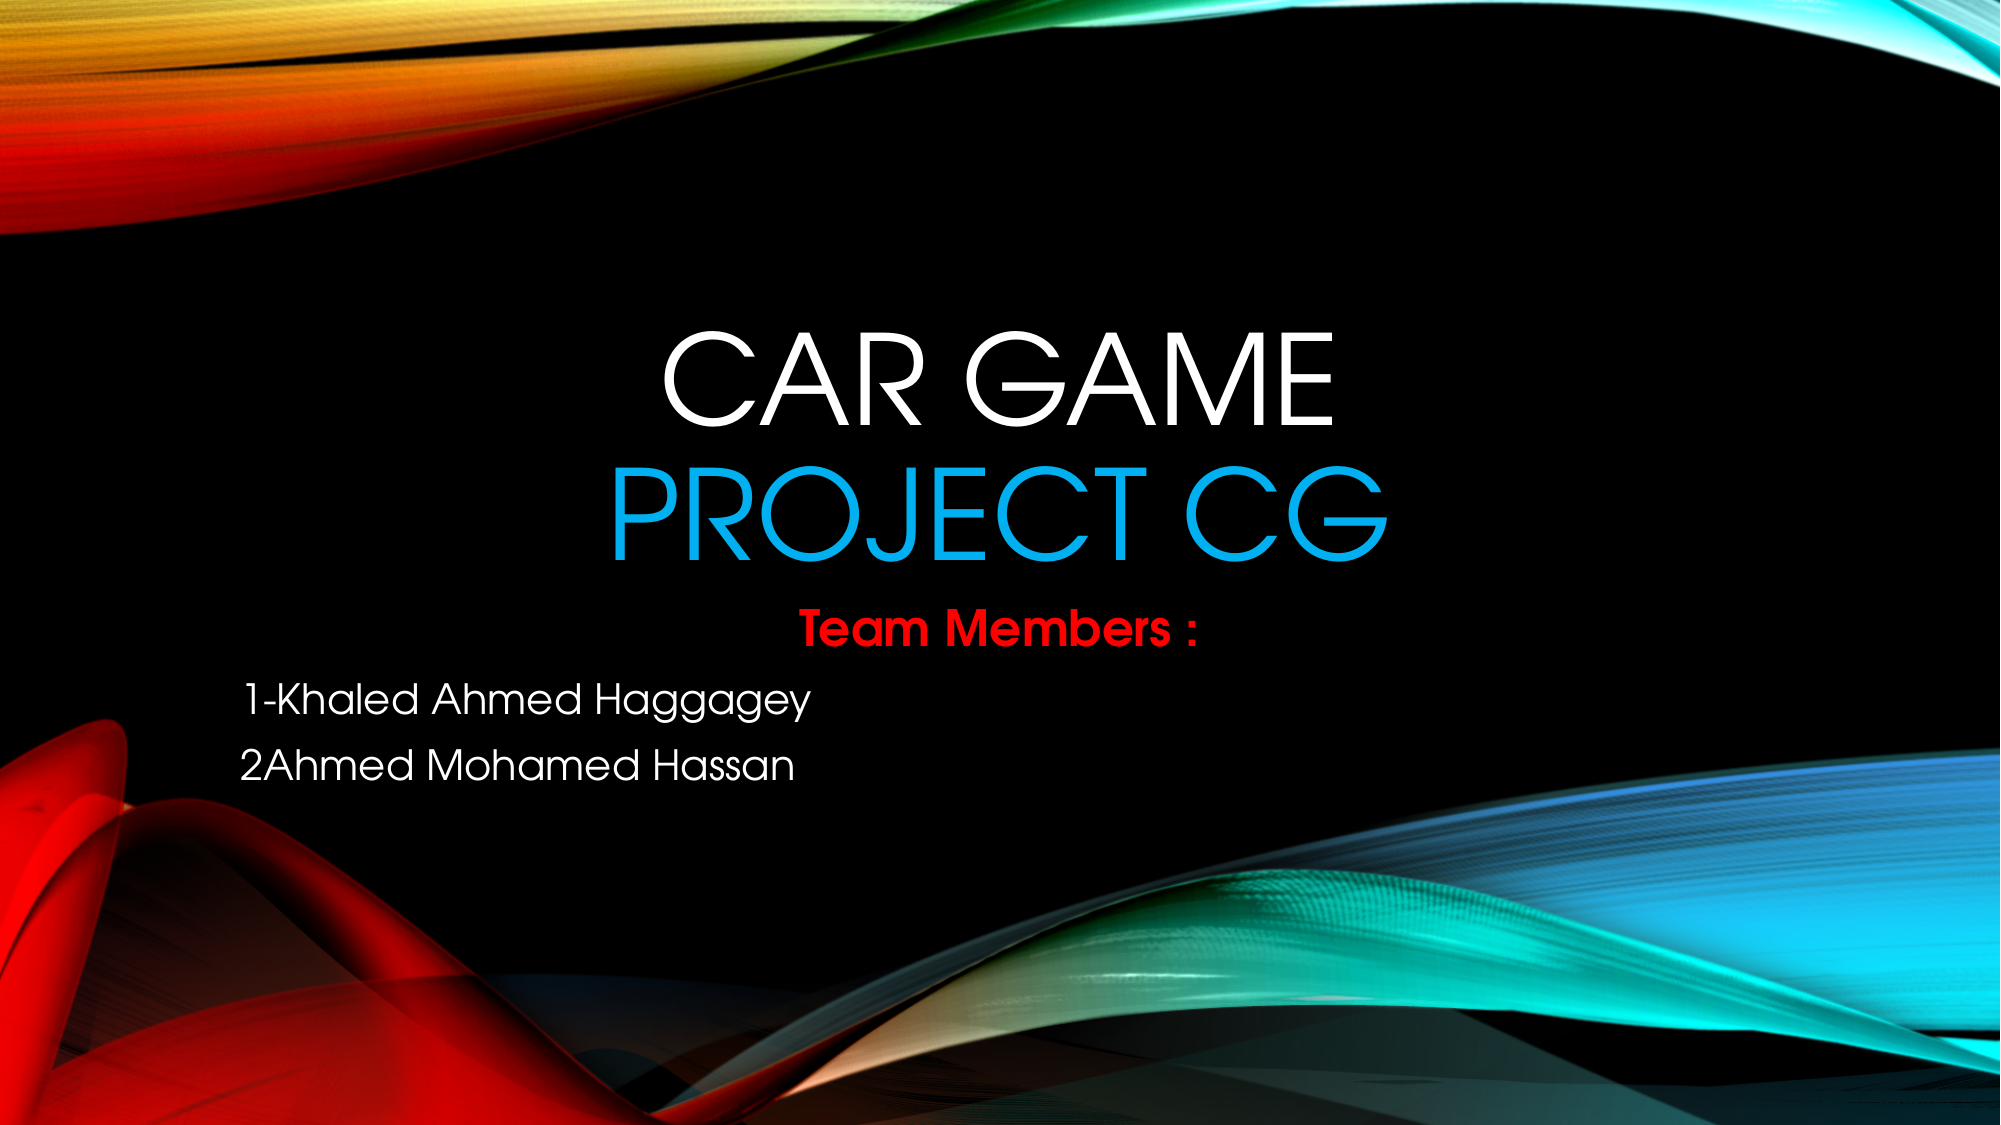

# Car game project cg
Team Members :
1-Khaled Ahmed Haggagey
2Ahmed Mohamed Hassan